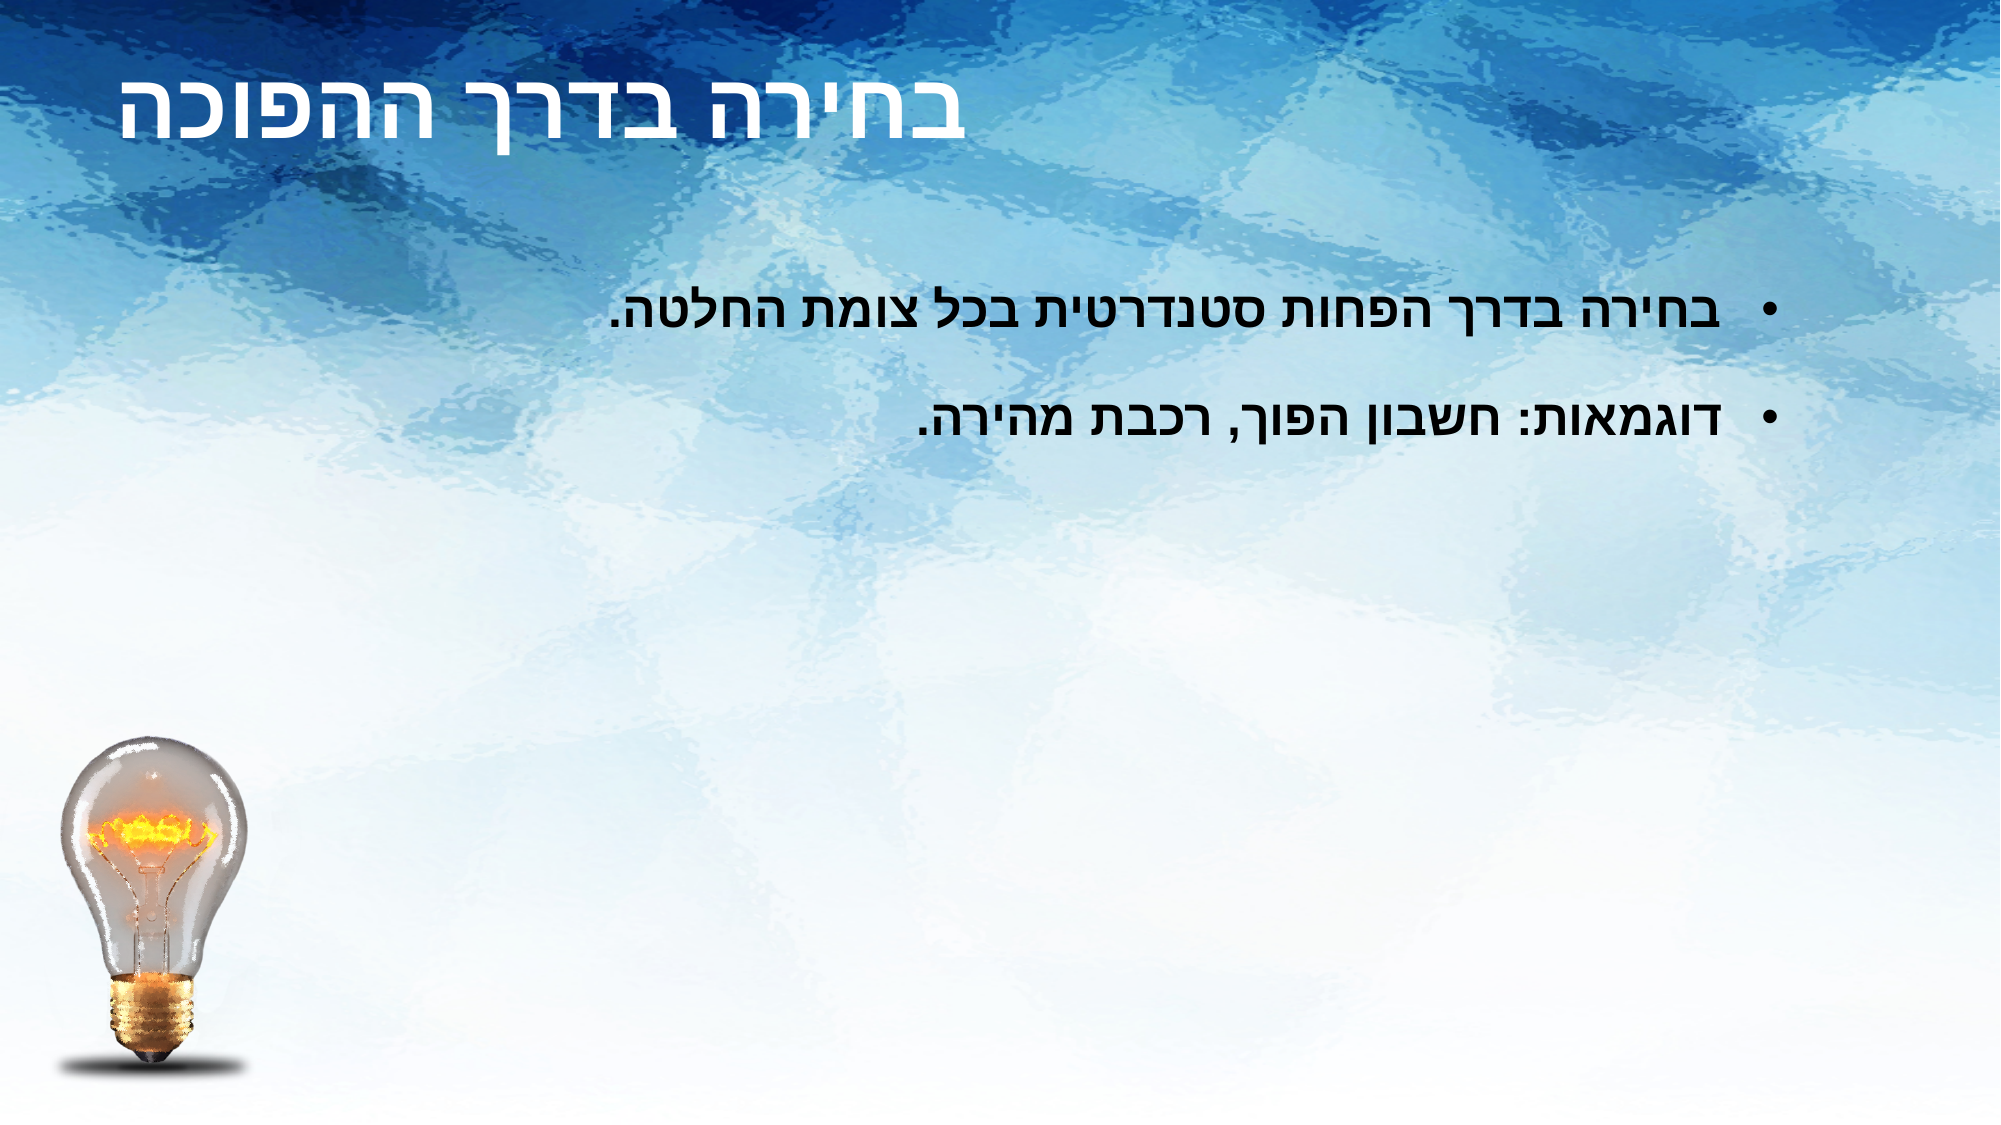

# בחירה בדרך ההפוכה
בחירה בדרך הפחות סטנדרטית בכל צומת החלטה.

דוגמאות: חשבון הפוך, רכבת מהירה.